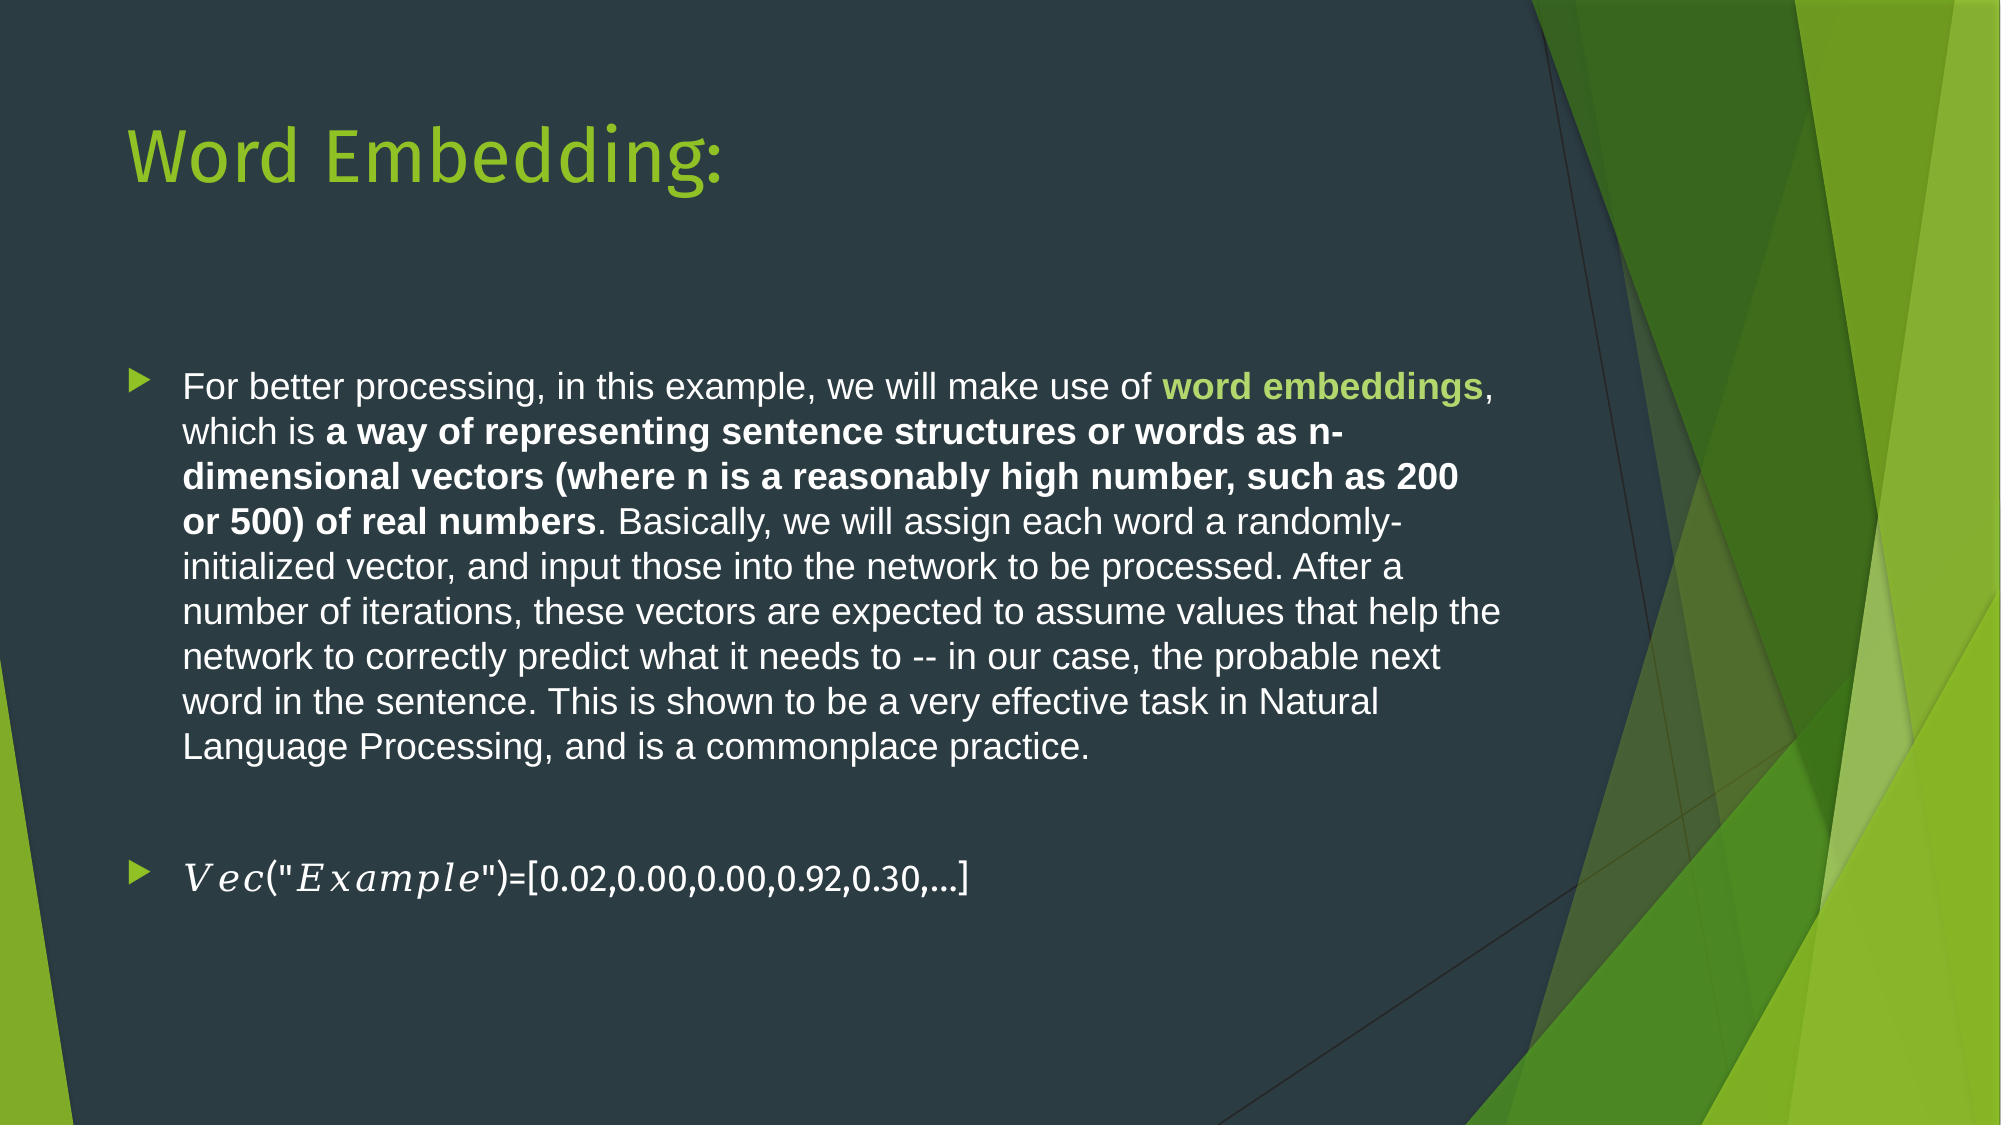

# Word Embedding:
For better processing, in this example, we will make use of word embeddings, which is a way of representing sentence structures or words as n-dimensional vectors (where n is a reasonably high number, such as 200 or 500) of real numbers. Basically, we will assign each word a randomly-initialized vector, and input those into the network to be processed. After a number of iterations, these vectors are expected to assume values that help the network to correctly predict what it needs to -- in our case, the probable next word in the sentence. This is shown to be a very effective task in Natural Language Processing, and is a commonplace practice.

𝑉𝑒𝑐("𝐸𝑥𝑎𝑚𝑝𝑙𝑒")=[0.02,0.00,0.00,0.92,0.30,…]